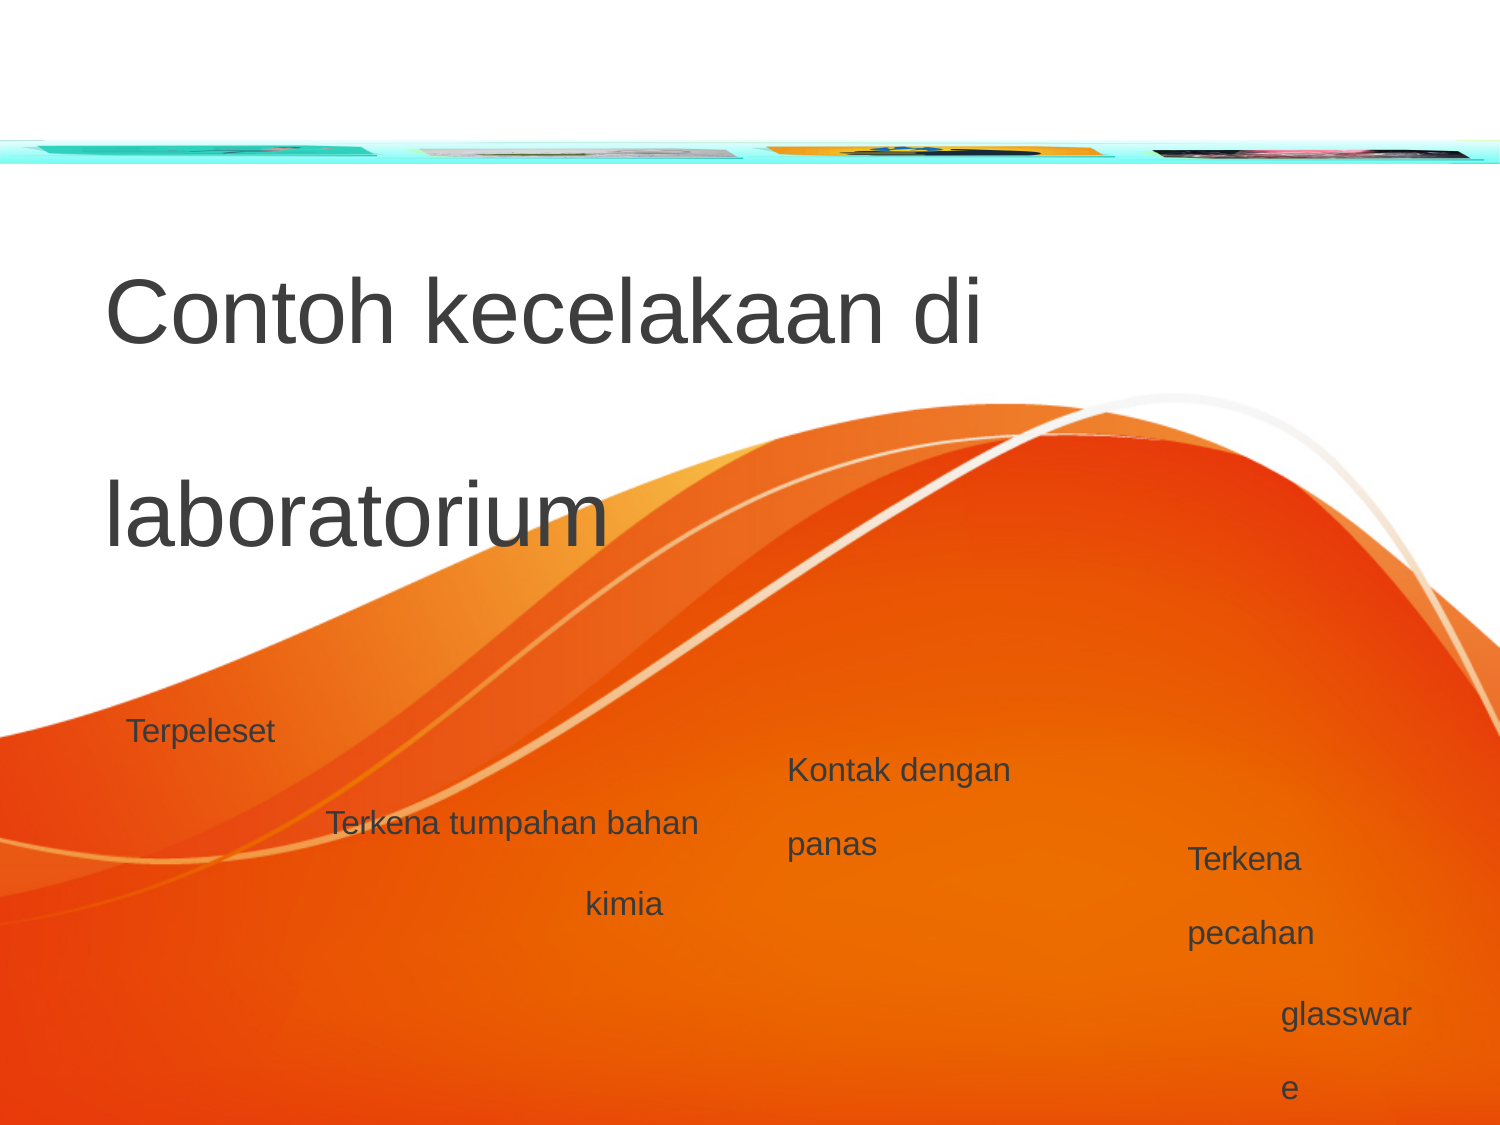

Contoh kecelakaan di laboratorium
Terpeleset
Kontak dengan panas
Terkena tumpahan bahan
kimia
Terkena pecahan
glassware